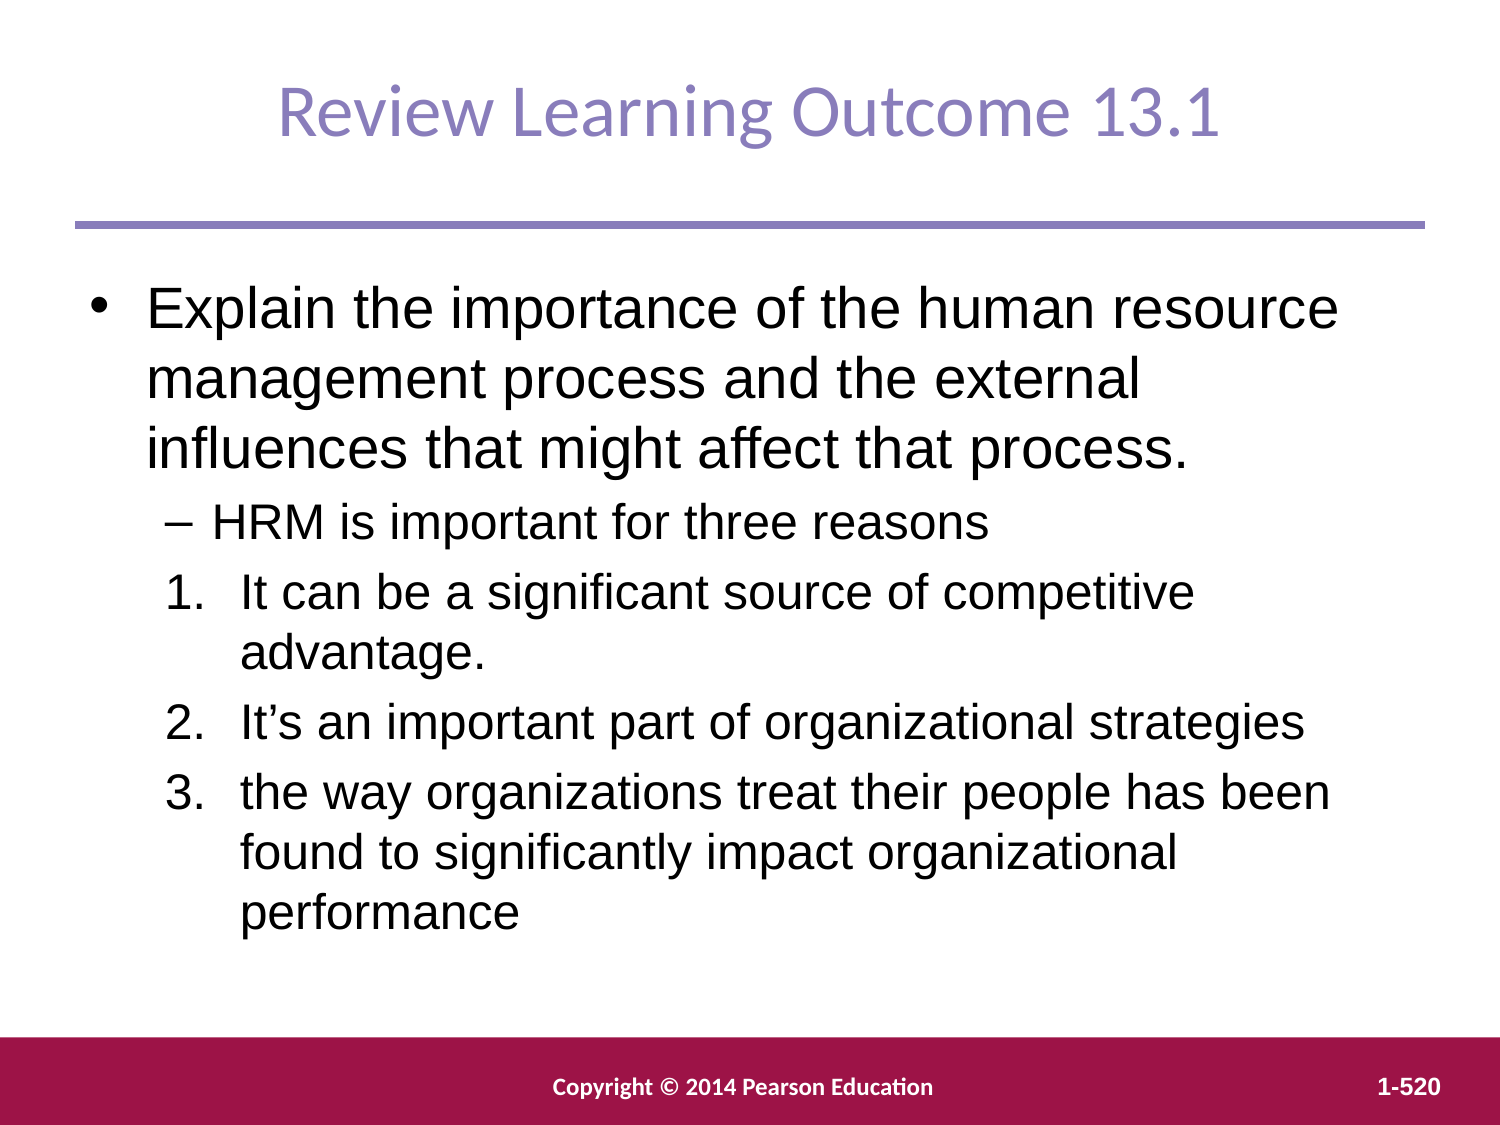

Review Learning Outcome 13.1
Explain the importance of the human resource management process and the external influences that might affect that process.
HRM is important for three reasons
It can be a significant source of competitive advantage.
It’s an important part of organizational strategies
the way organizations treat their people has been found to significantly impact organizational performance